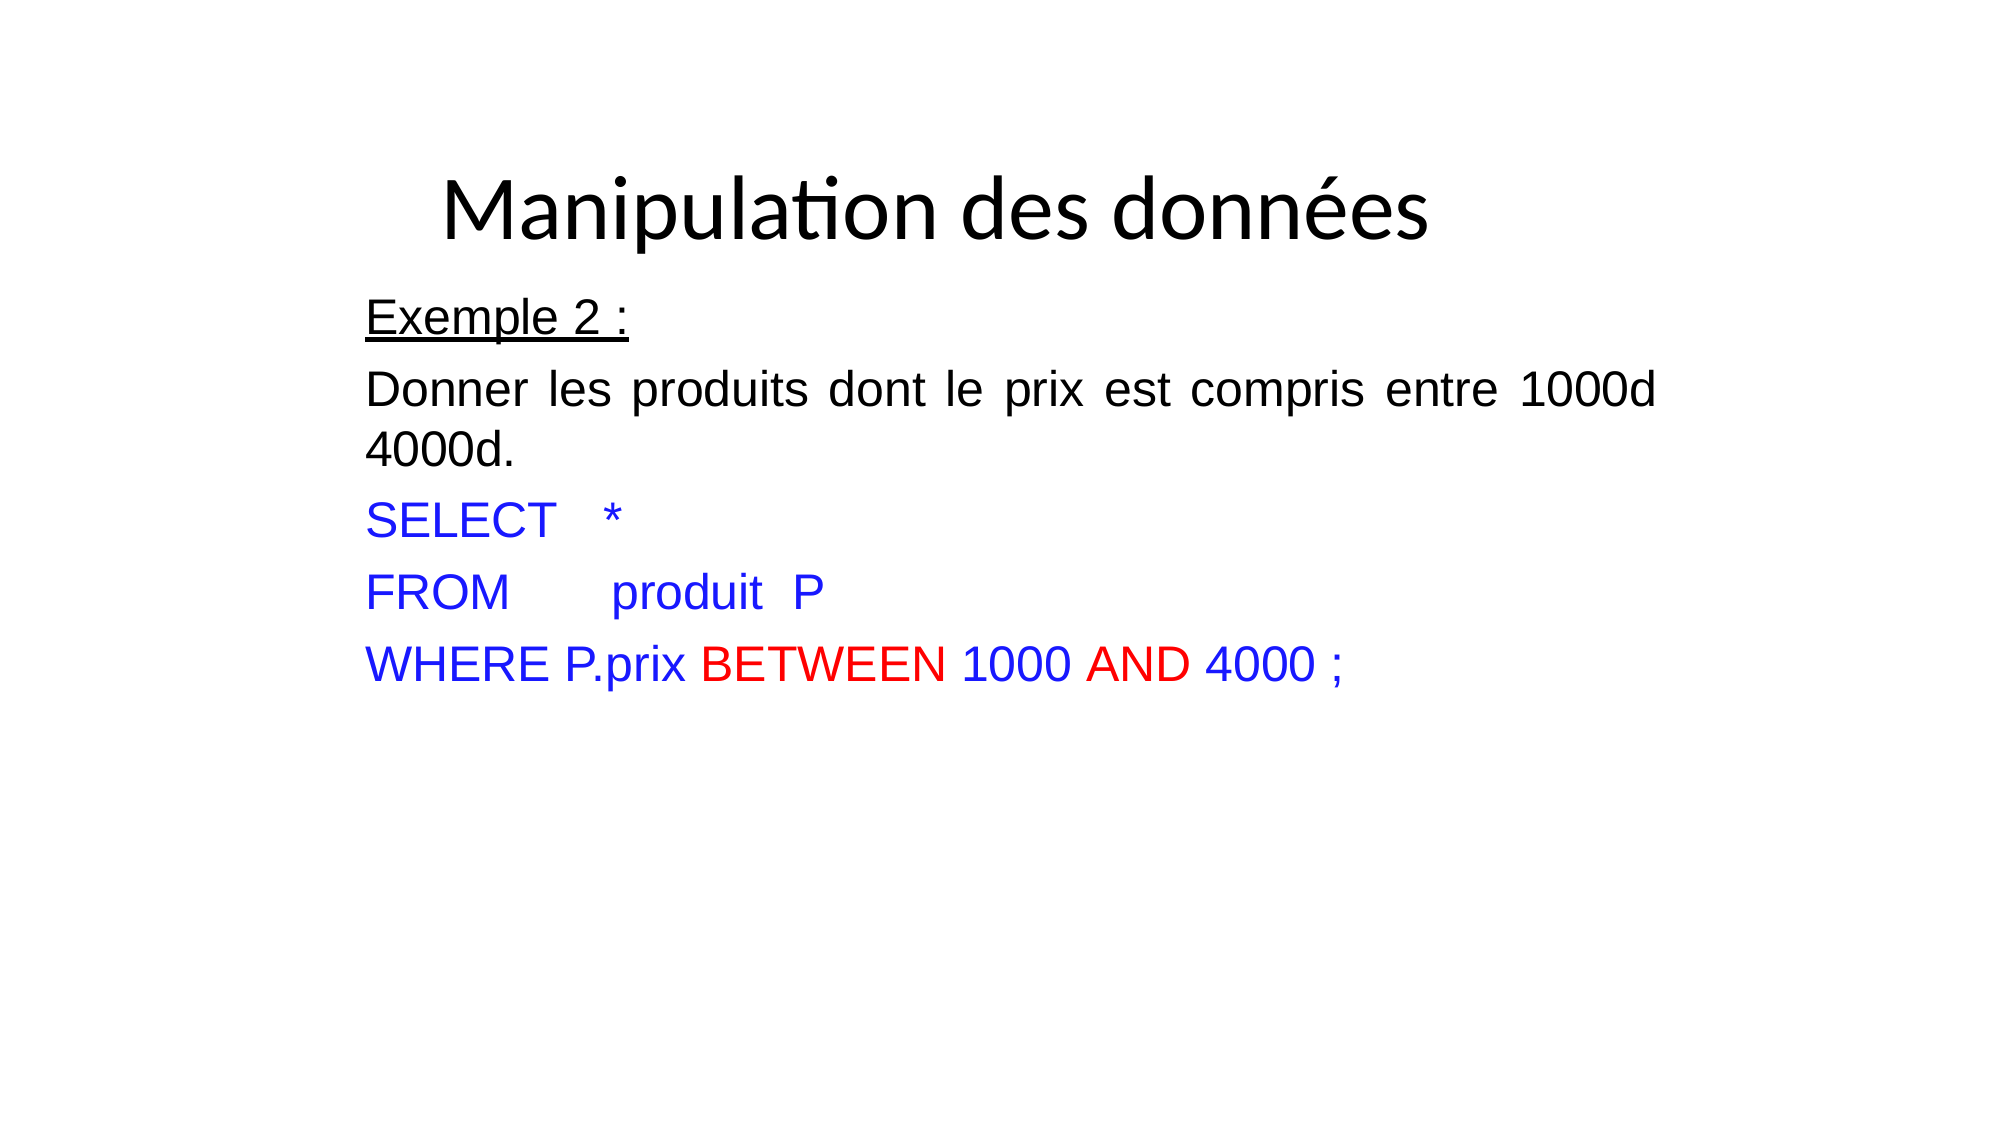

# Manipulation des données
Exemple 2 :
Donner les produits dont le prix est compris entre 1000d 4000d.
SELECT	*
FROM	produit	P
WHERE P.prix BETWEEN 1000 AND 4000 ;